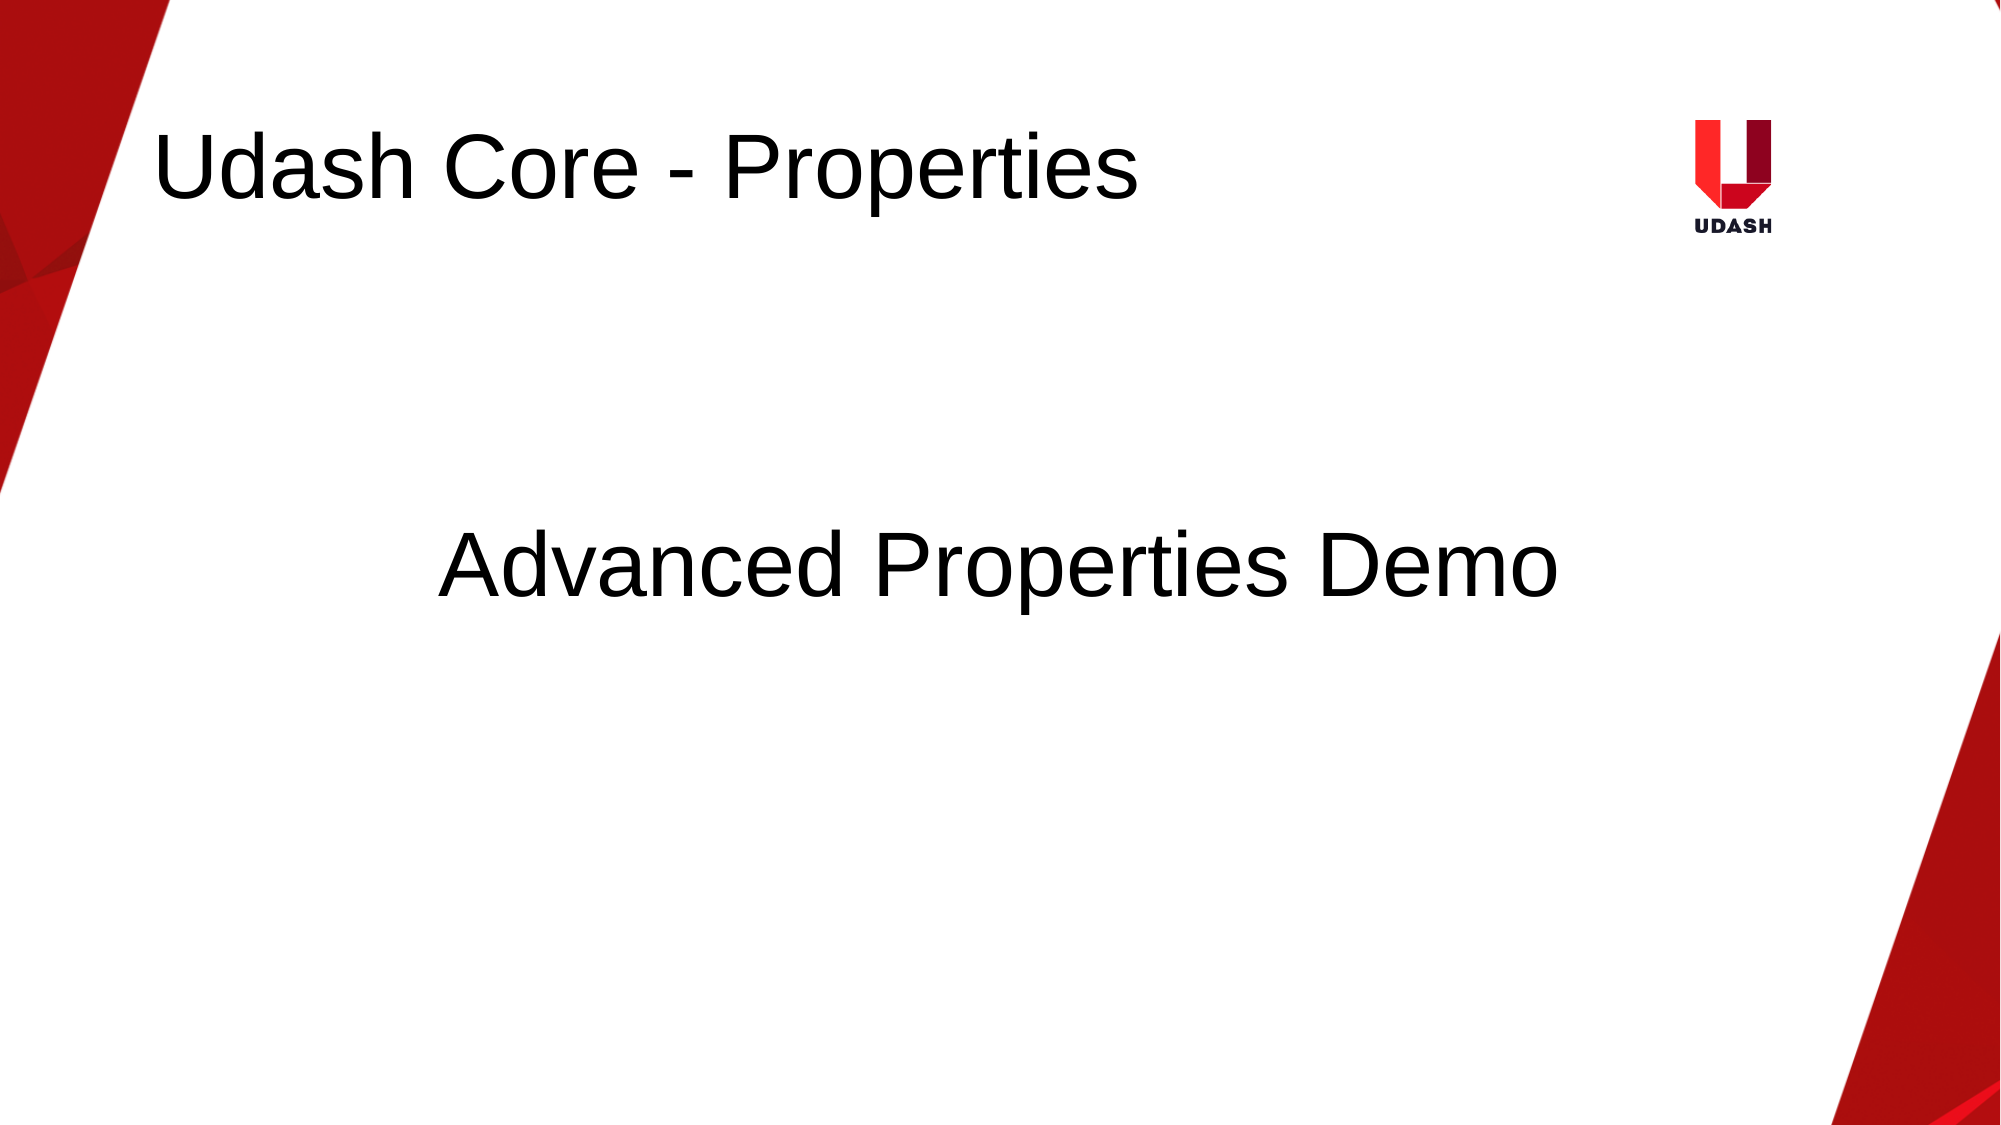

# Udash Core - Properties
Advanced Properties Demo